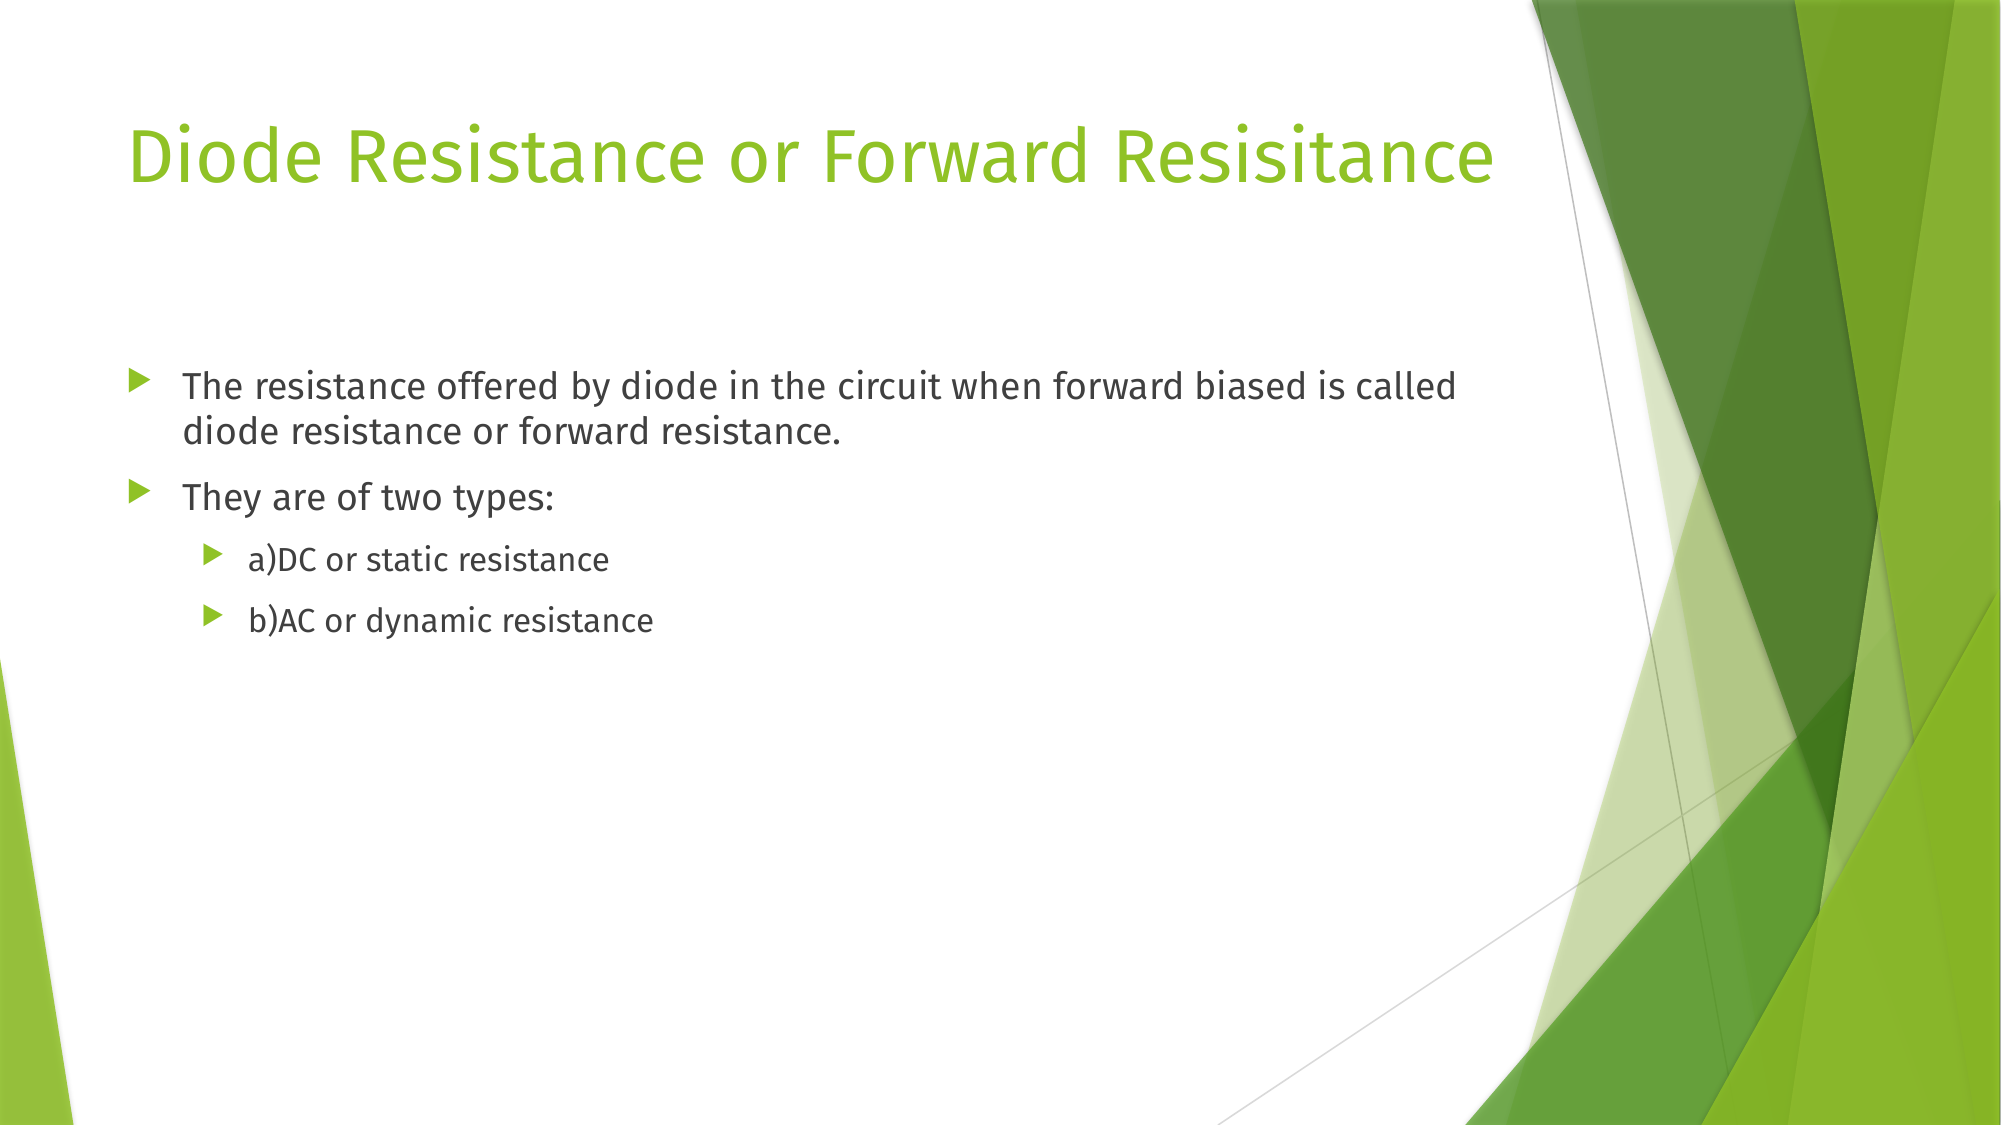

# Diode Resistance or Forward Resisitance
The resistance offered by diode in the circuit when forward biased is called diode resistance or forward resistance.
They are of two types:
a)DC or static resistance
b)AC or dynamic resistance